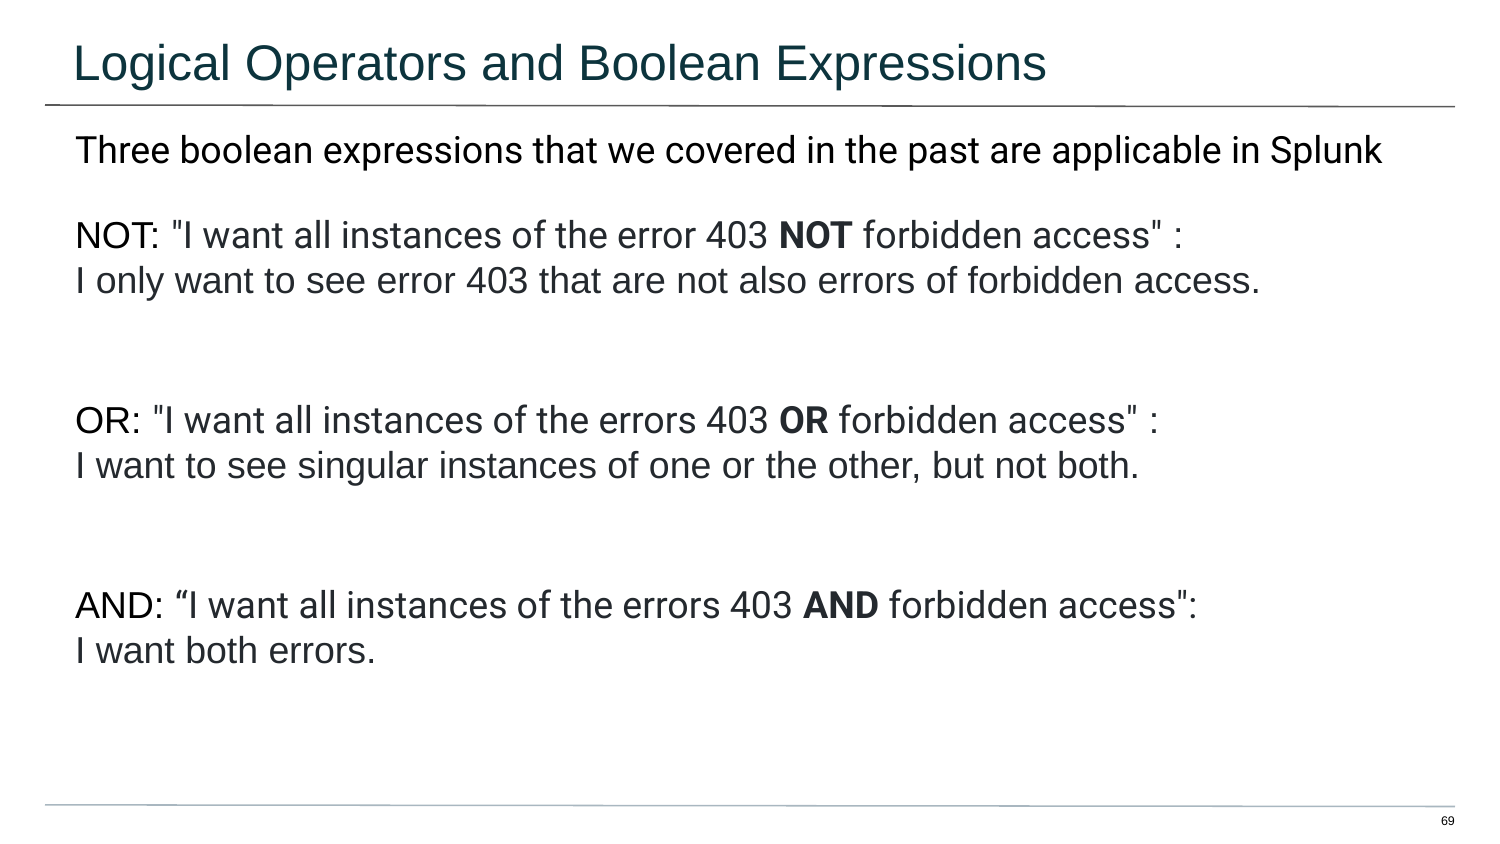

# Logical Operators and Boolean Expressions
Three boolean expressions that we covered in the past are applicable in Splunk
NOT: "I want all instances of the error 403 NOT forbidden access" :
I only want to see error 403 that are not also errors of forbidden access.

OR: "I want all instances of the errors 403 OR forbidden access" :
I want to see singular instances of one or the other, but not both.

AND: “I want all instances of the errors 403 AND forbidden access":
I want both errors.

69